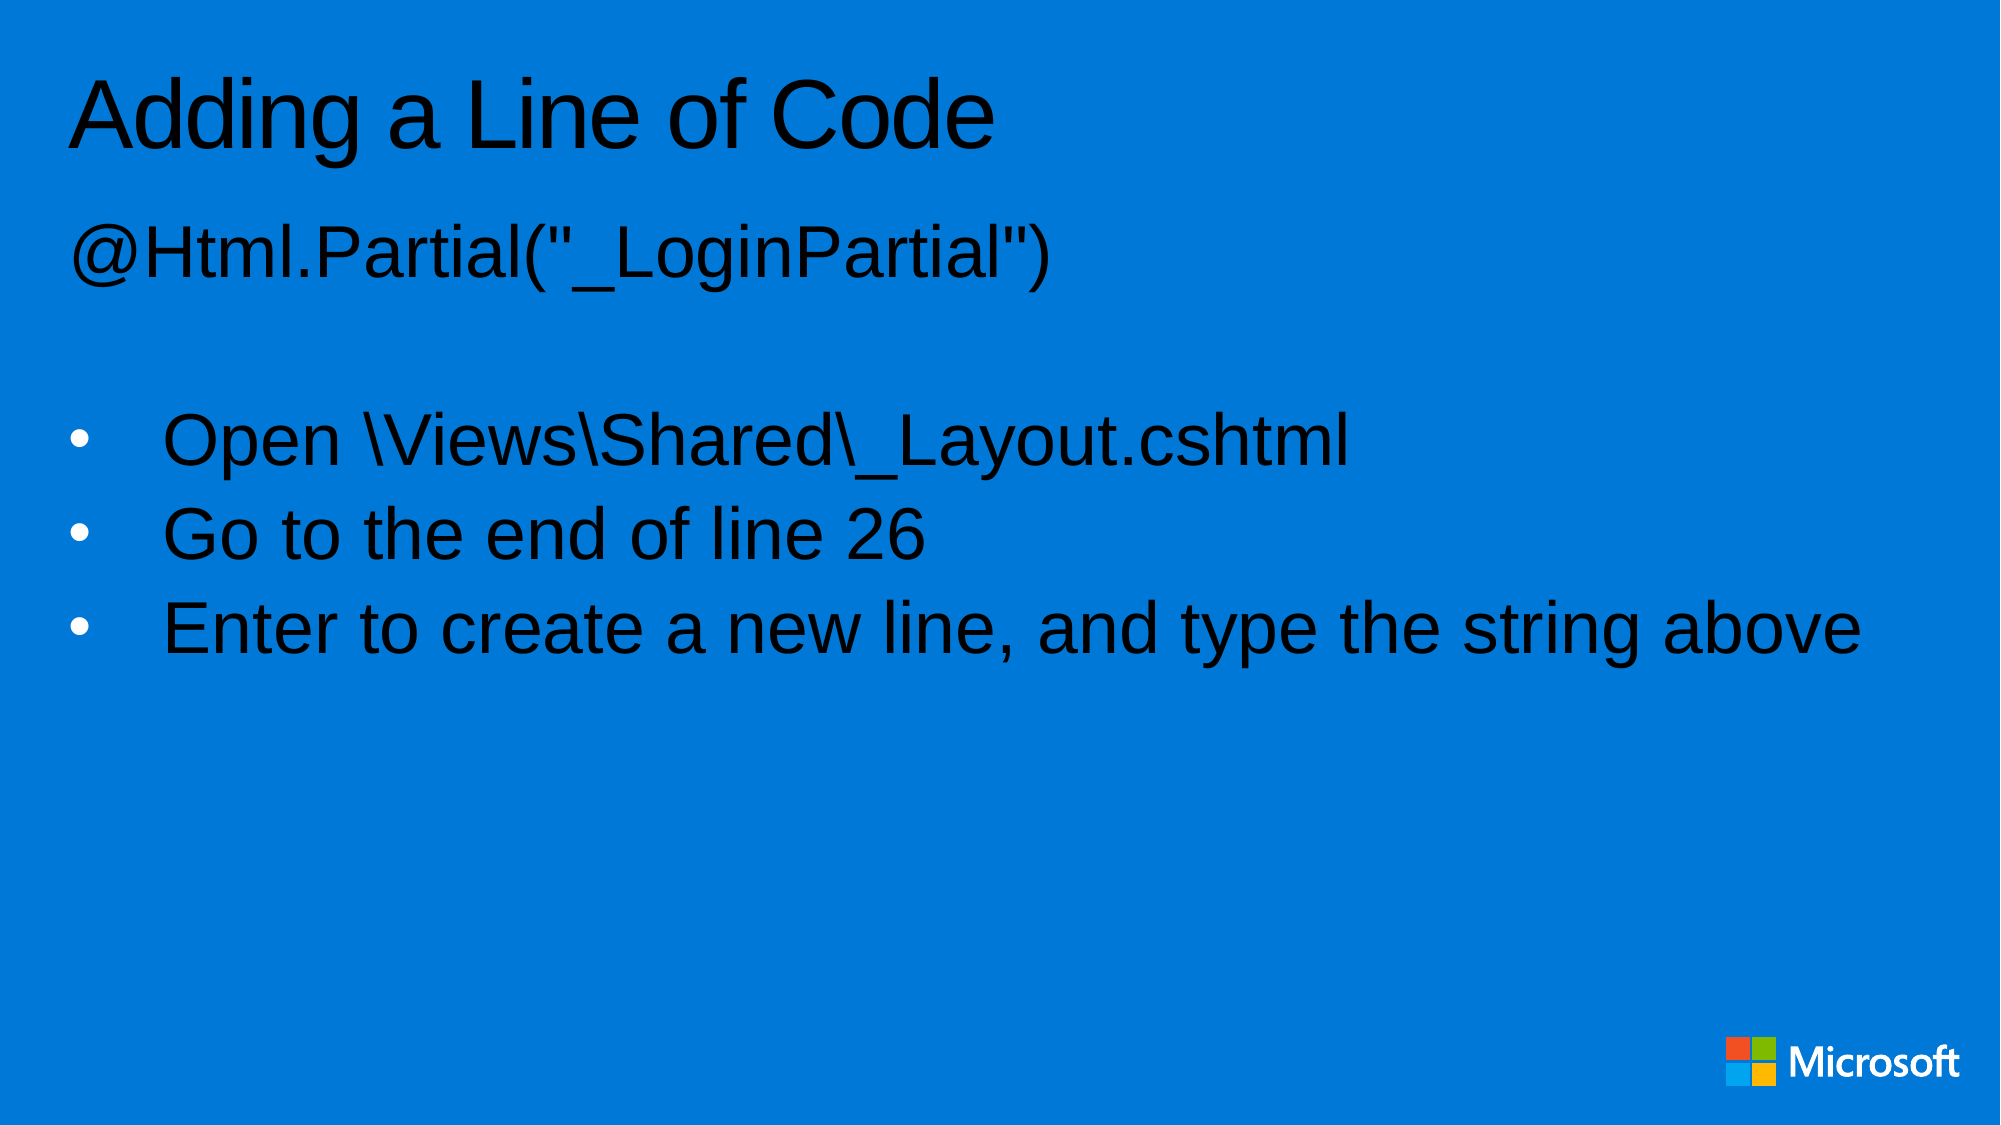

# Adding a Line of Code
@Html.Partial("_LoginPartial")

Open \Views\Shared\_Layout.cshtml
Go to the end of line 26
Enter to create a new line, and type the string above